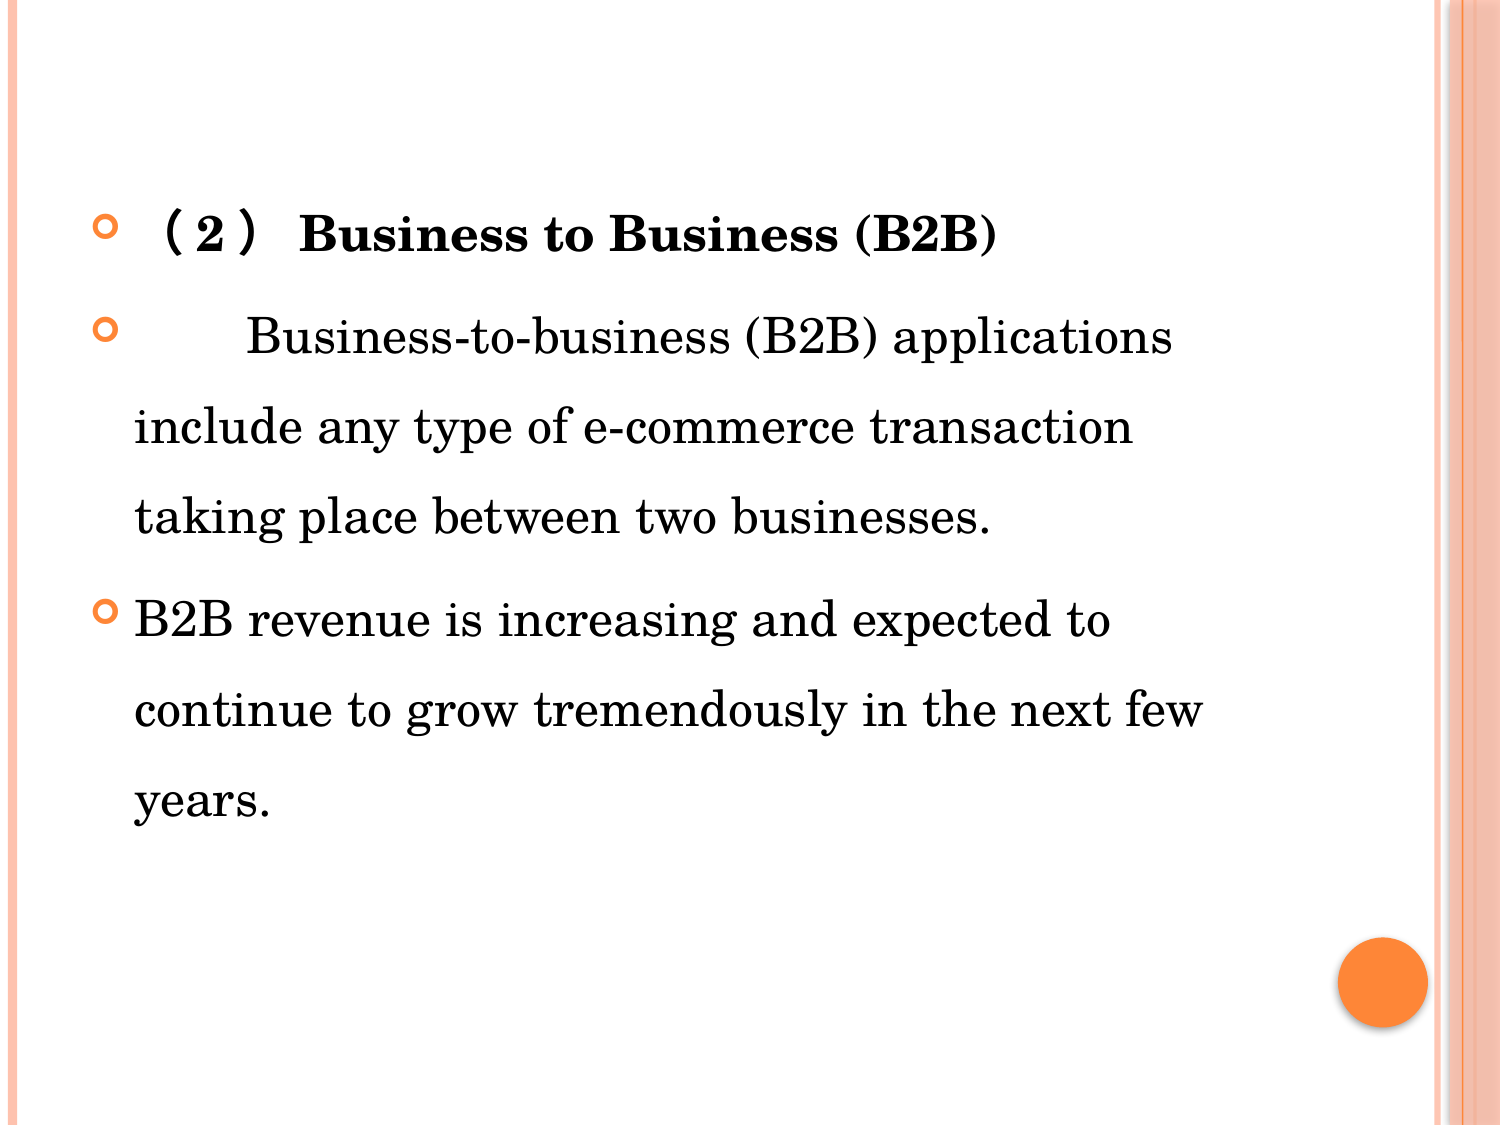

（2）Business to Business (B2B)
　　Business-to-business (B2B) applications include any type of e-commerce transaction taking place between two businesses.
B2B revenue is increasing and expected to continue to grow tremendously in the next few years.